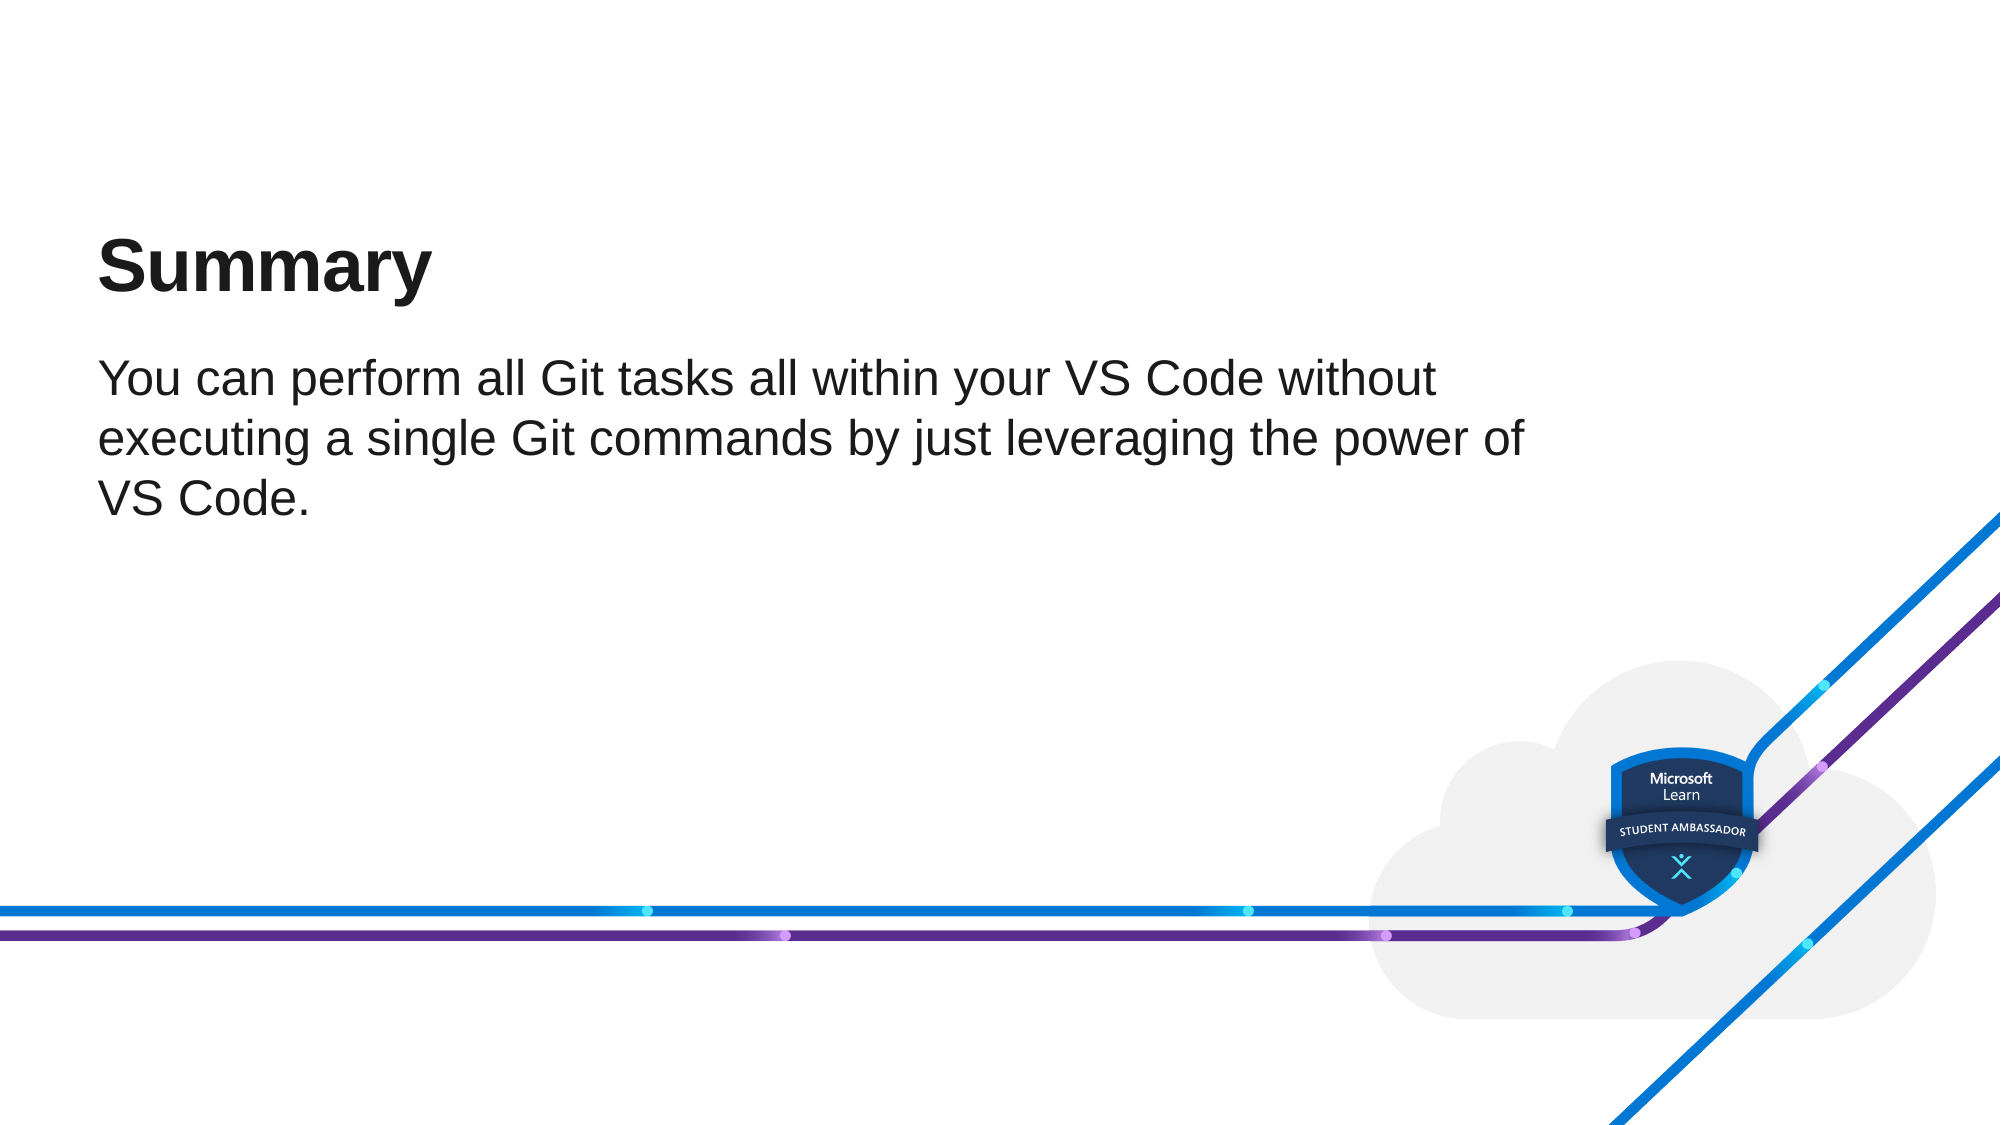

# Summary
You can perform all Git tasks all within your VS Code without executing a single Git commands by just leveraging the power of VS Code.